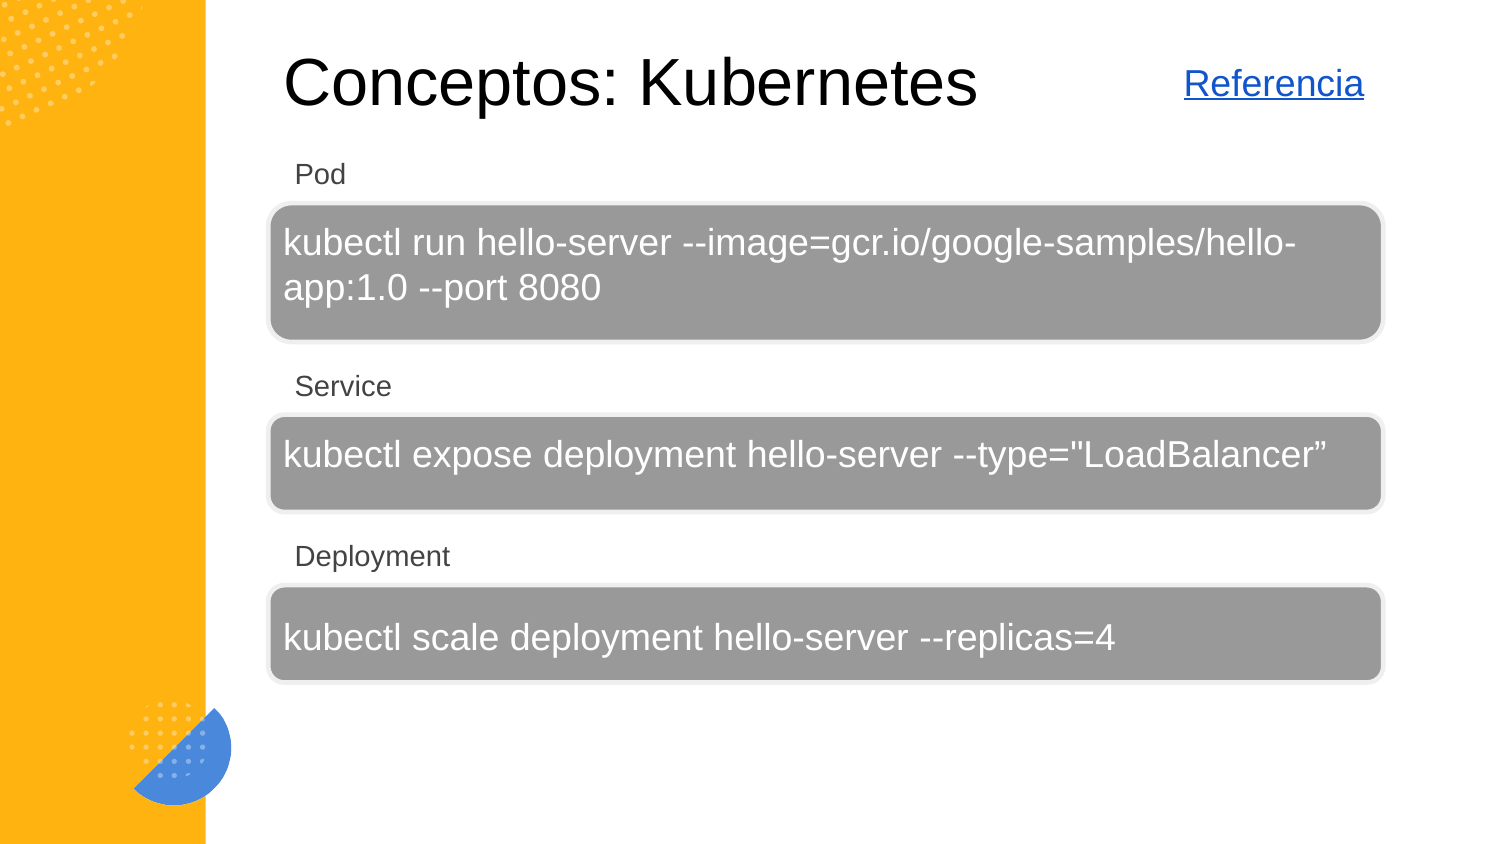

# Conceptos: Kubernetes
Referencia
Pod

kubectl run hello-server --image=gcr.io/google-samples/hello-app:1.0 --port 8080

Service

kubectl expose deployment hello-server --type="LoadBalancer”
Deployment

kubectl scale deployment hello-server --replicas=4